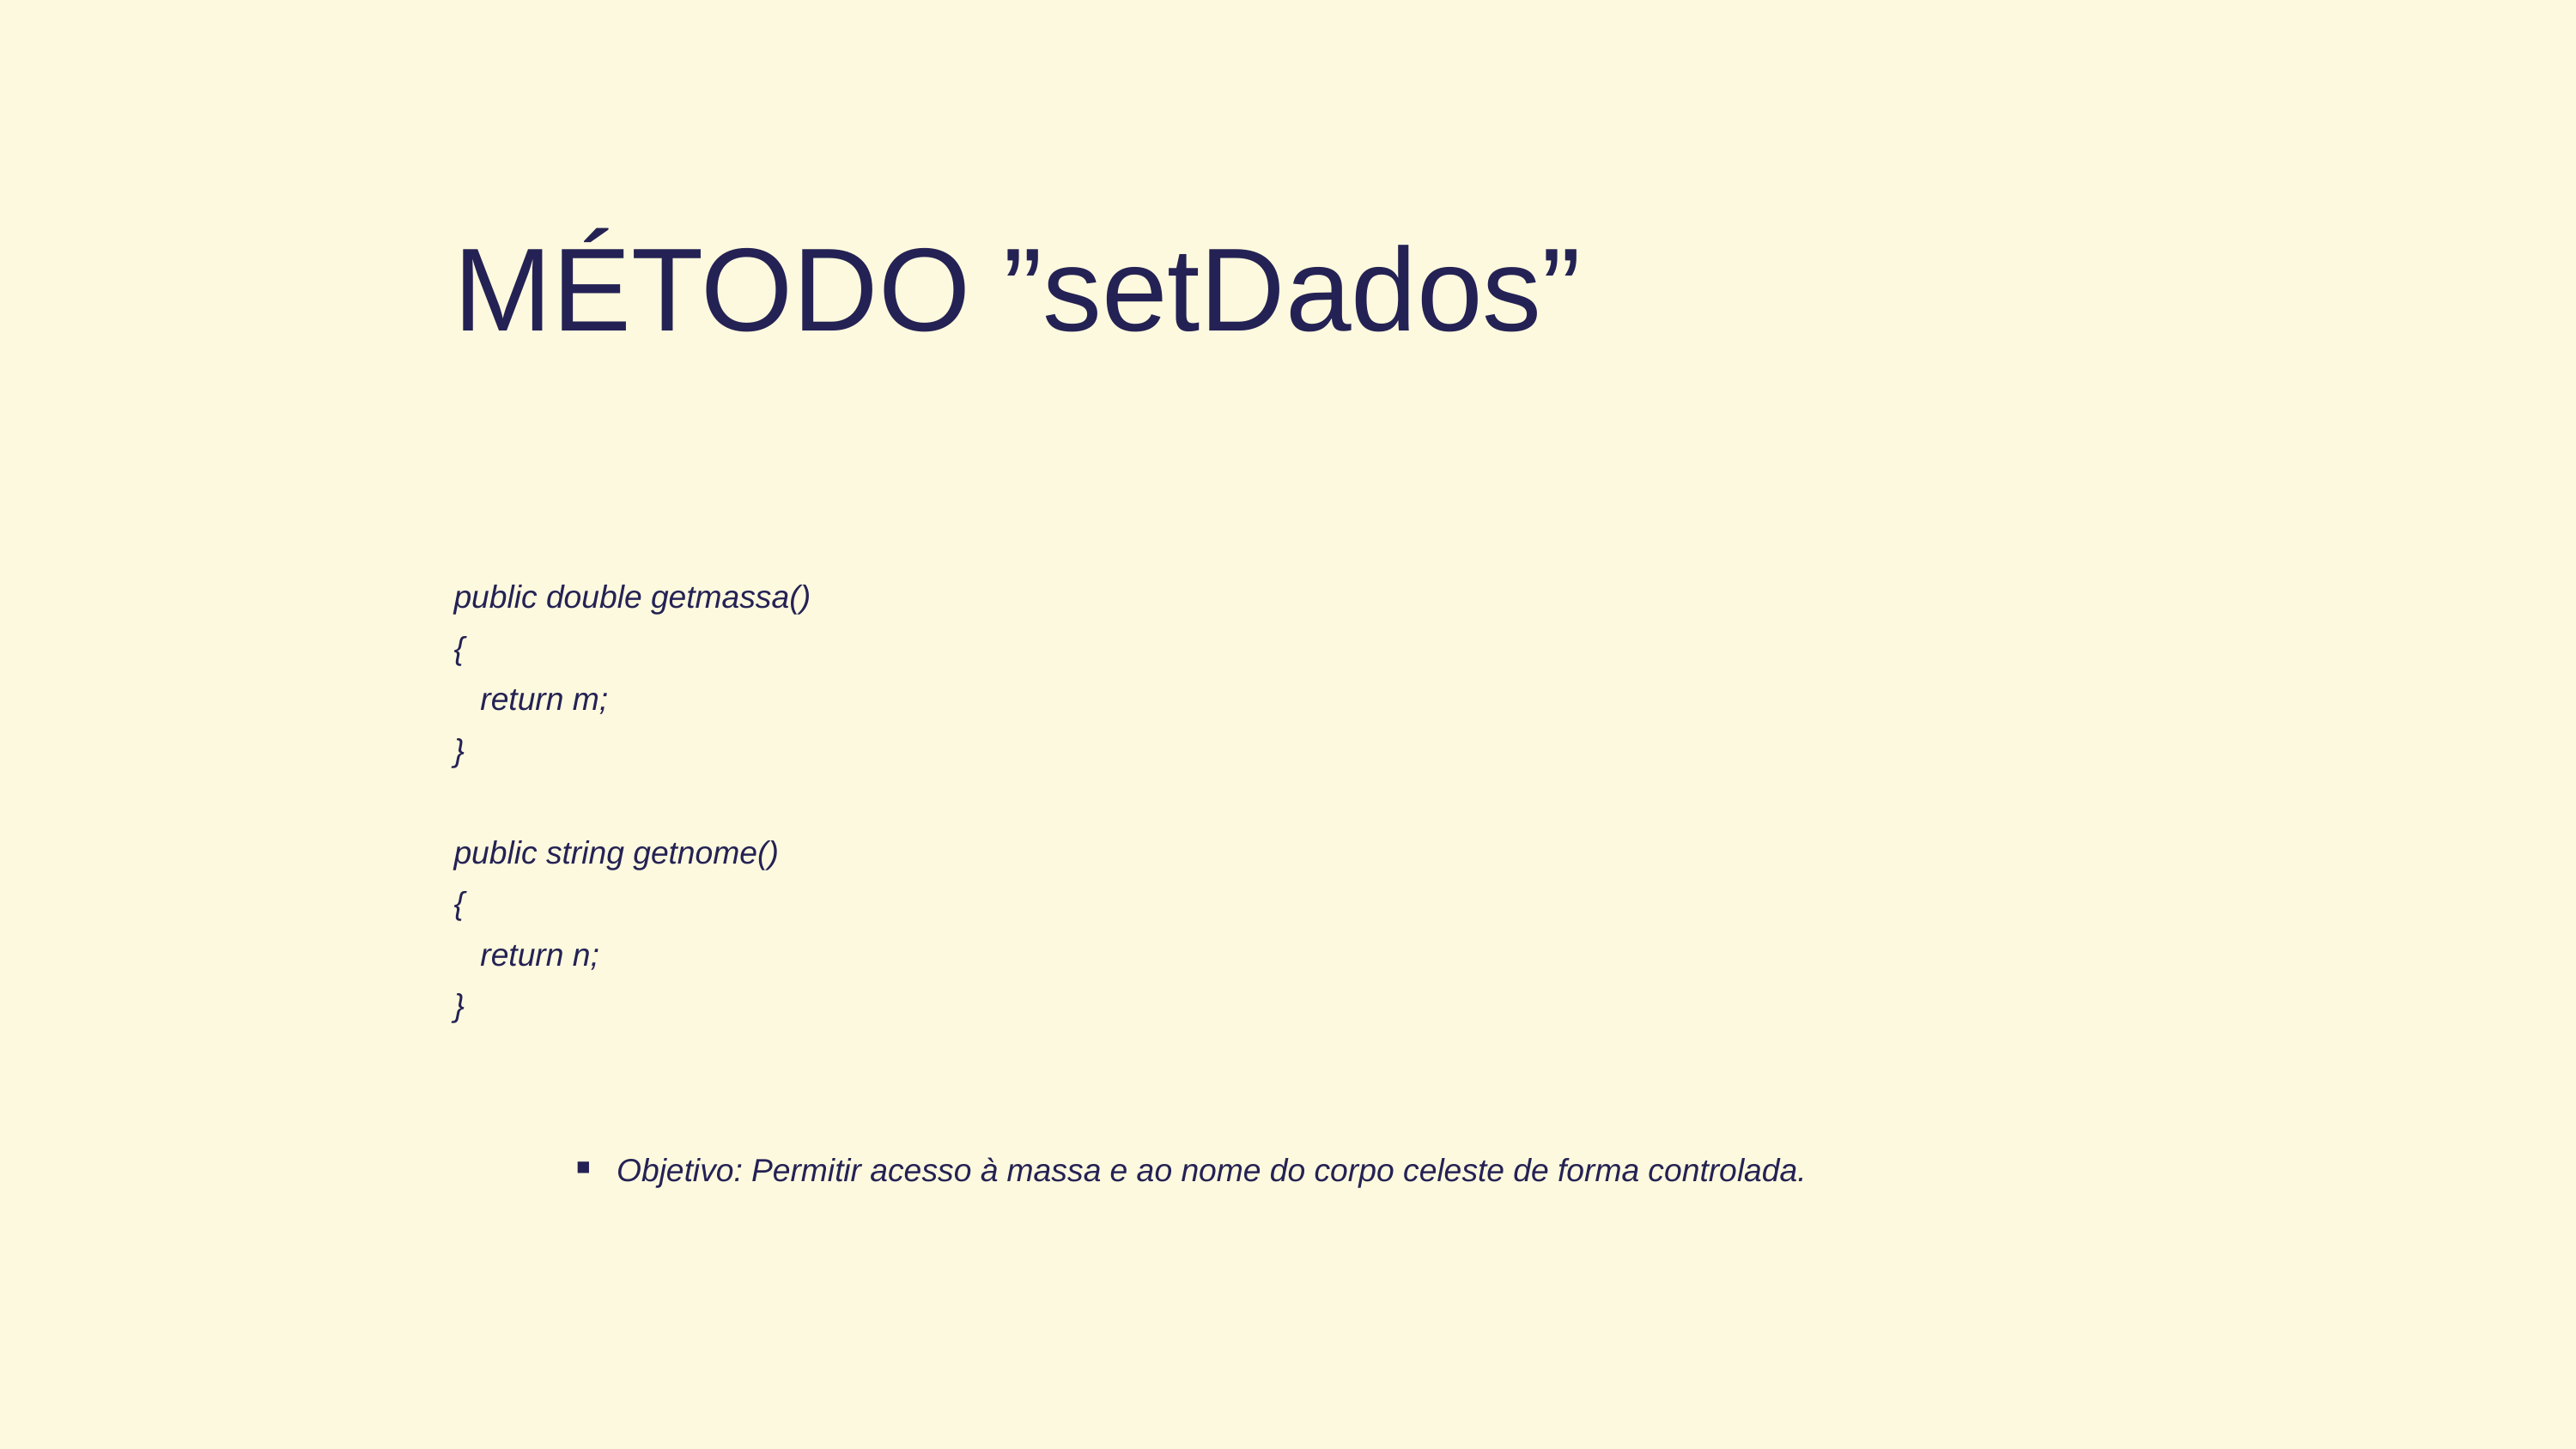

MÉTODO ”setDados”

public double getmassa()
{
   return m;
}

public string getnome()
{
   return n;
}

Objetivo: Permitir acesso à massa e ao nome do corpo celeste de forma controlada.